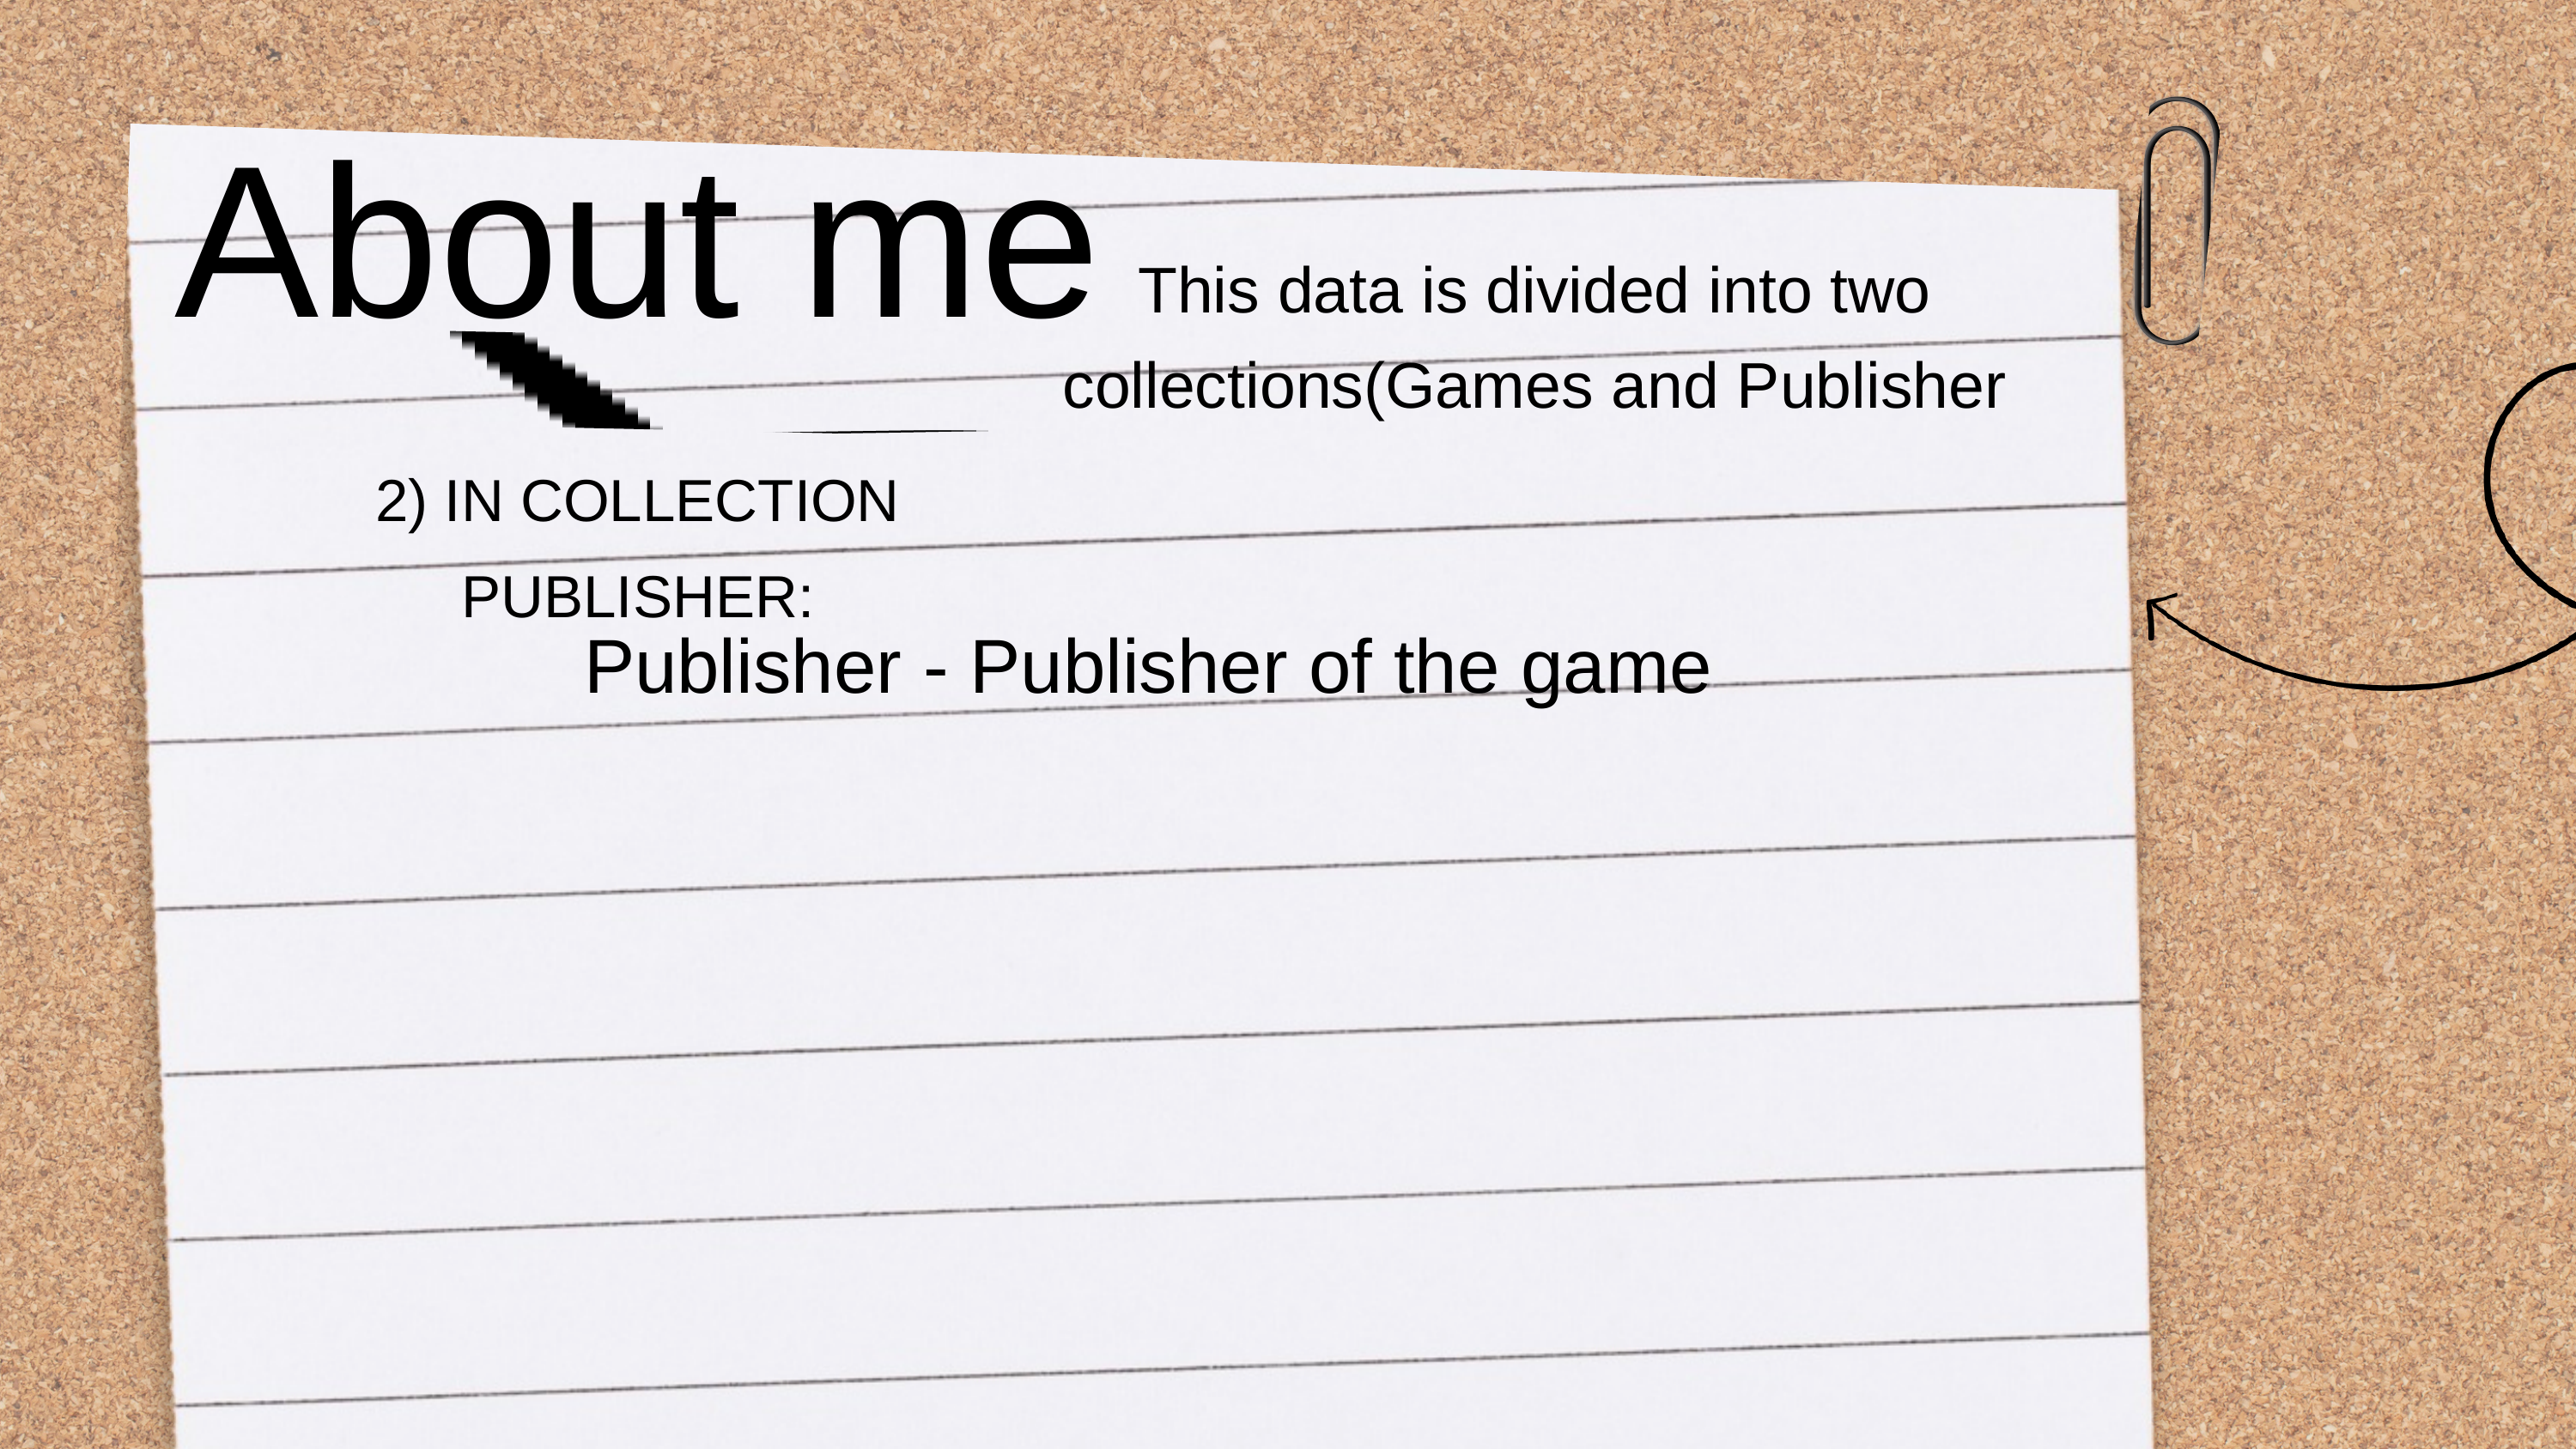

About me

This data is divided into two collections(Games and Publisher

2) IN COLLECTION PUBLISHER:
Publisher - Publisher of the game